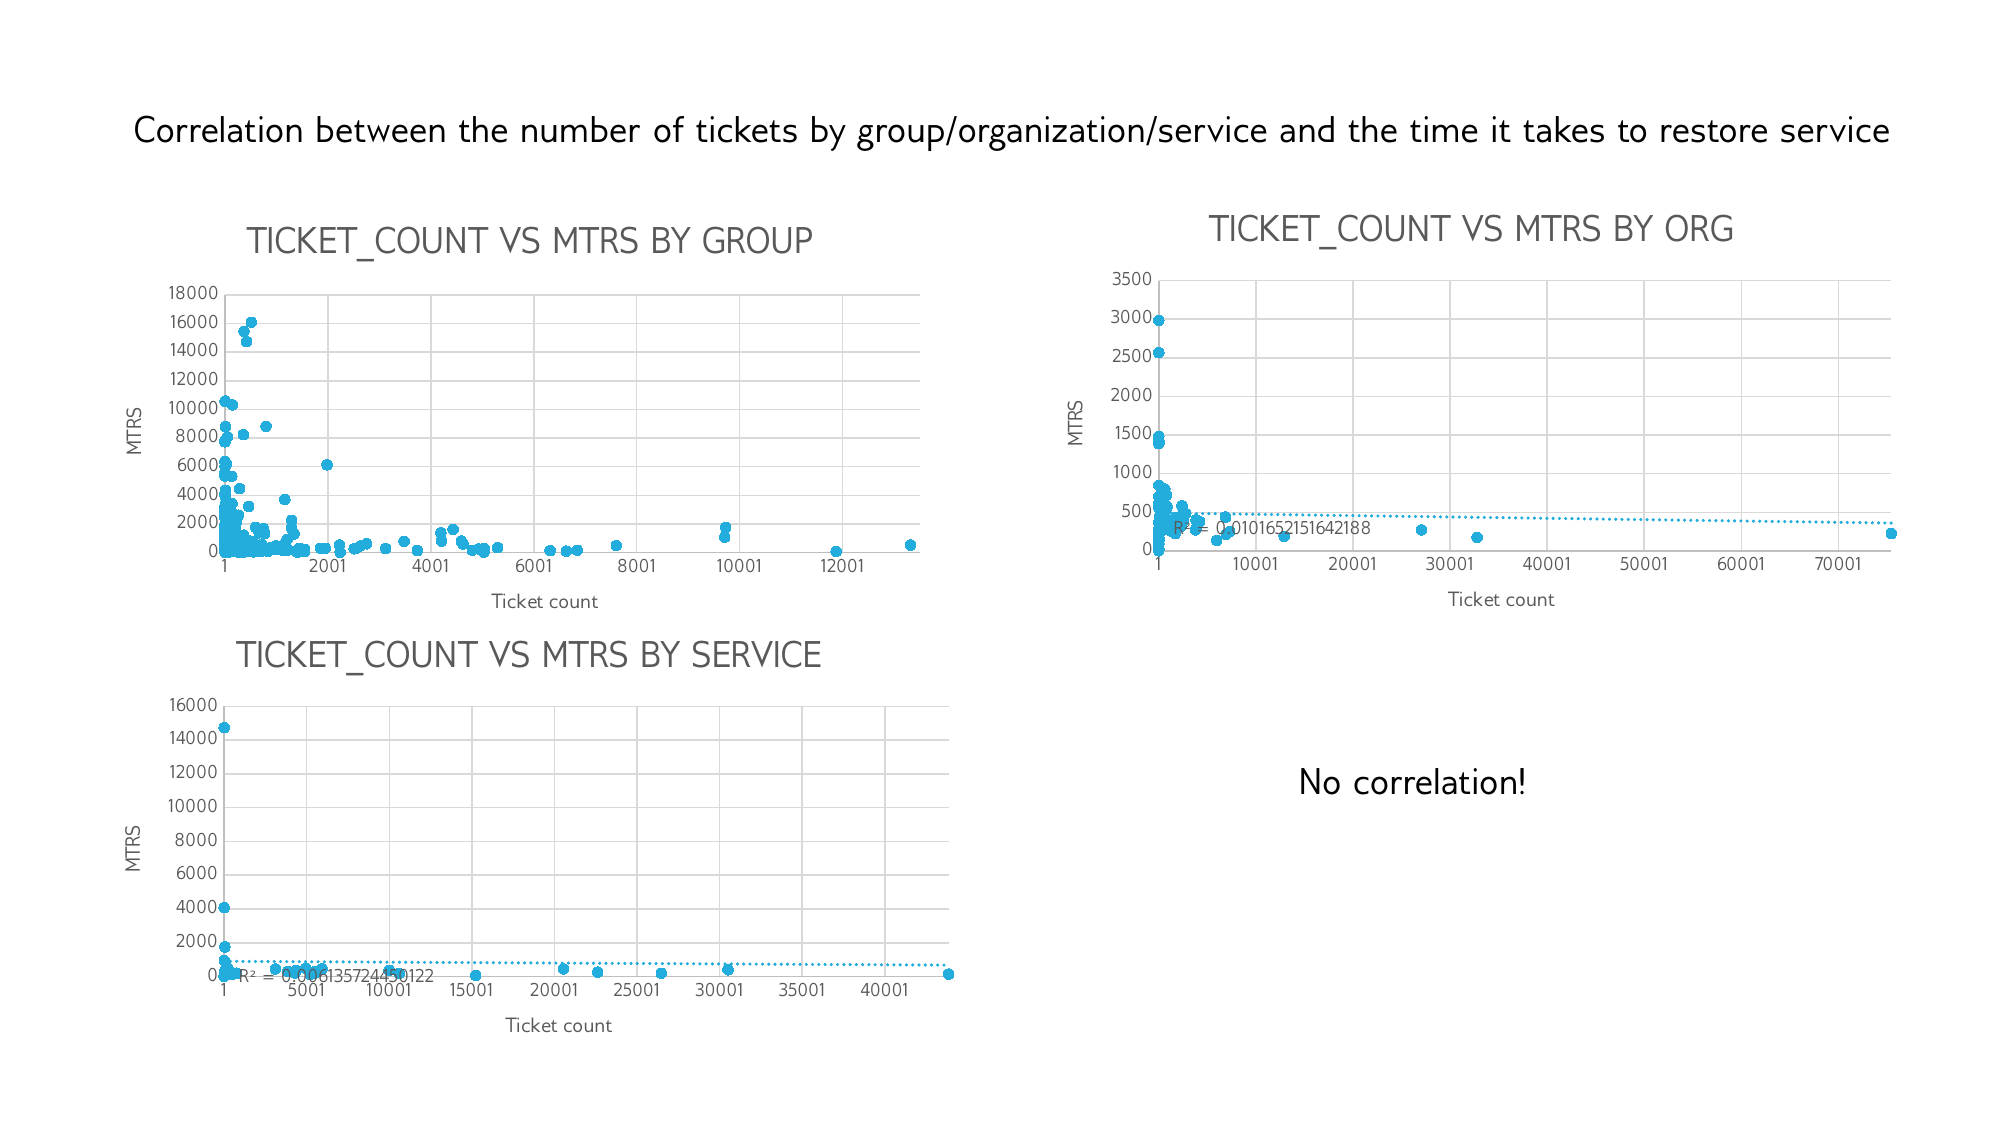

Correlation between the number of tickets by group/organization/service and the time it takes to restore service

### Chart: TICKET_COUNT VS MTRS BY GROUP

| Category |  |
|---|---|

### Chart: TICKET_COUNT VS MTRS BY ORG

| Category |  |
|---|---|

### Chart: TICKET_COUNT VS MTRS BY SERVICE

| Category |  |
|---|---|
No correlation!